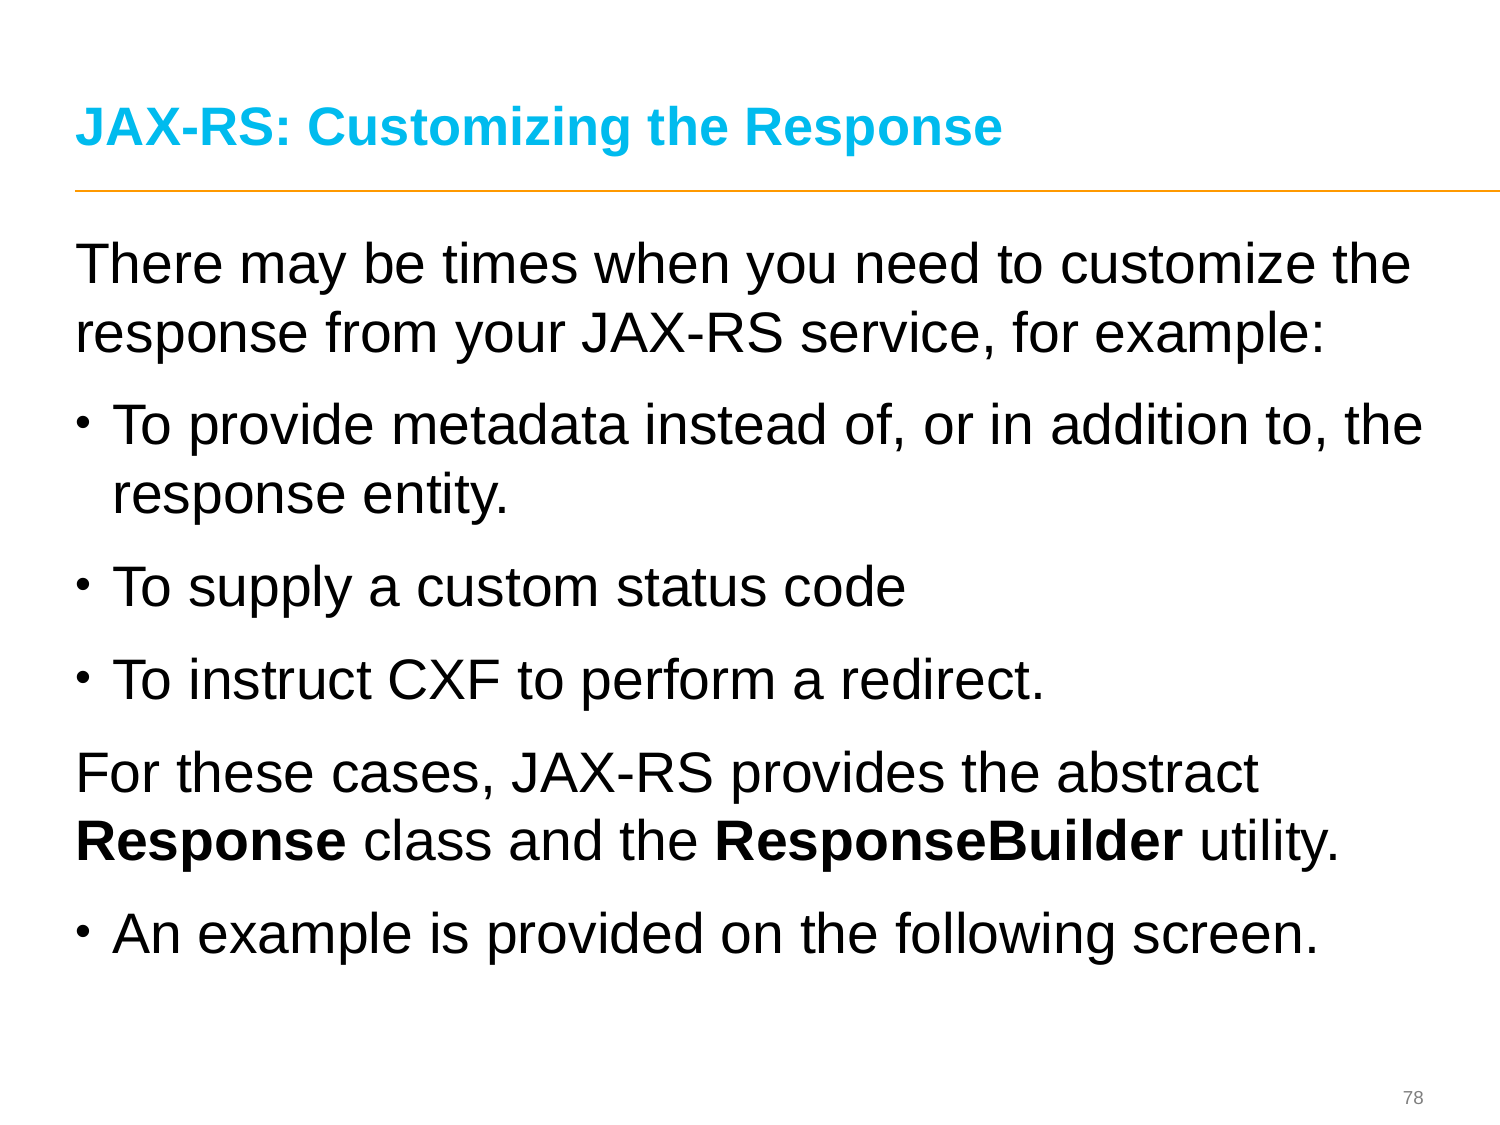

# JAX-RS: Customizing the Response
There may be times when you need to customize the response from your JAX-RS service, for example:
To provide metadata instead of, or in addition to, the response entity.
To supply a custom status code
To instruct CXF to perform a redirect.
For these cases, JAX-RS provides the abstract Response class and the ResponseBuilder utility.
An example is provided on the following screen.